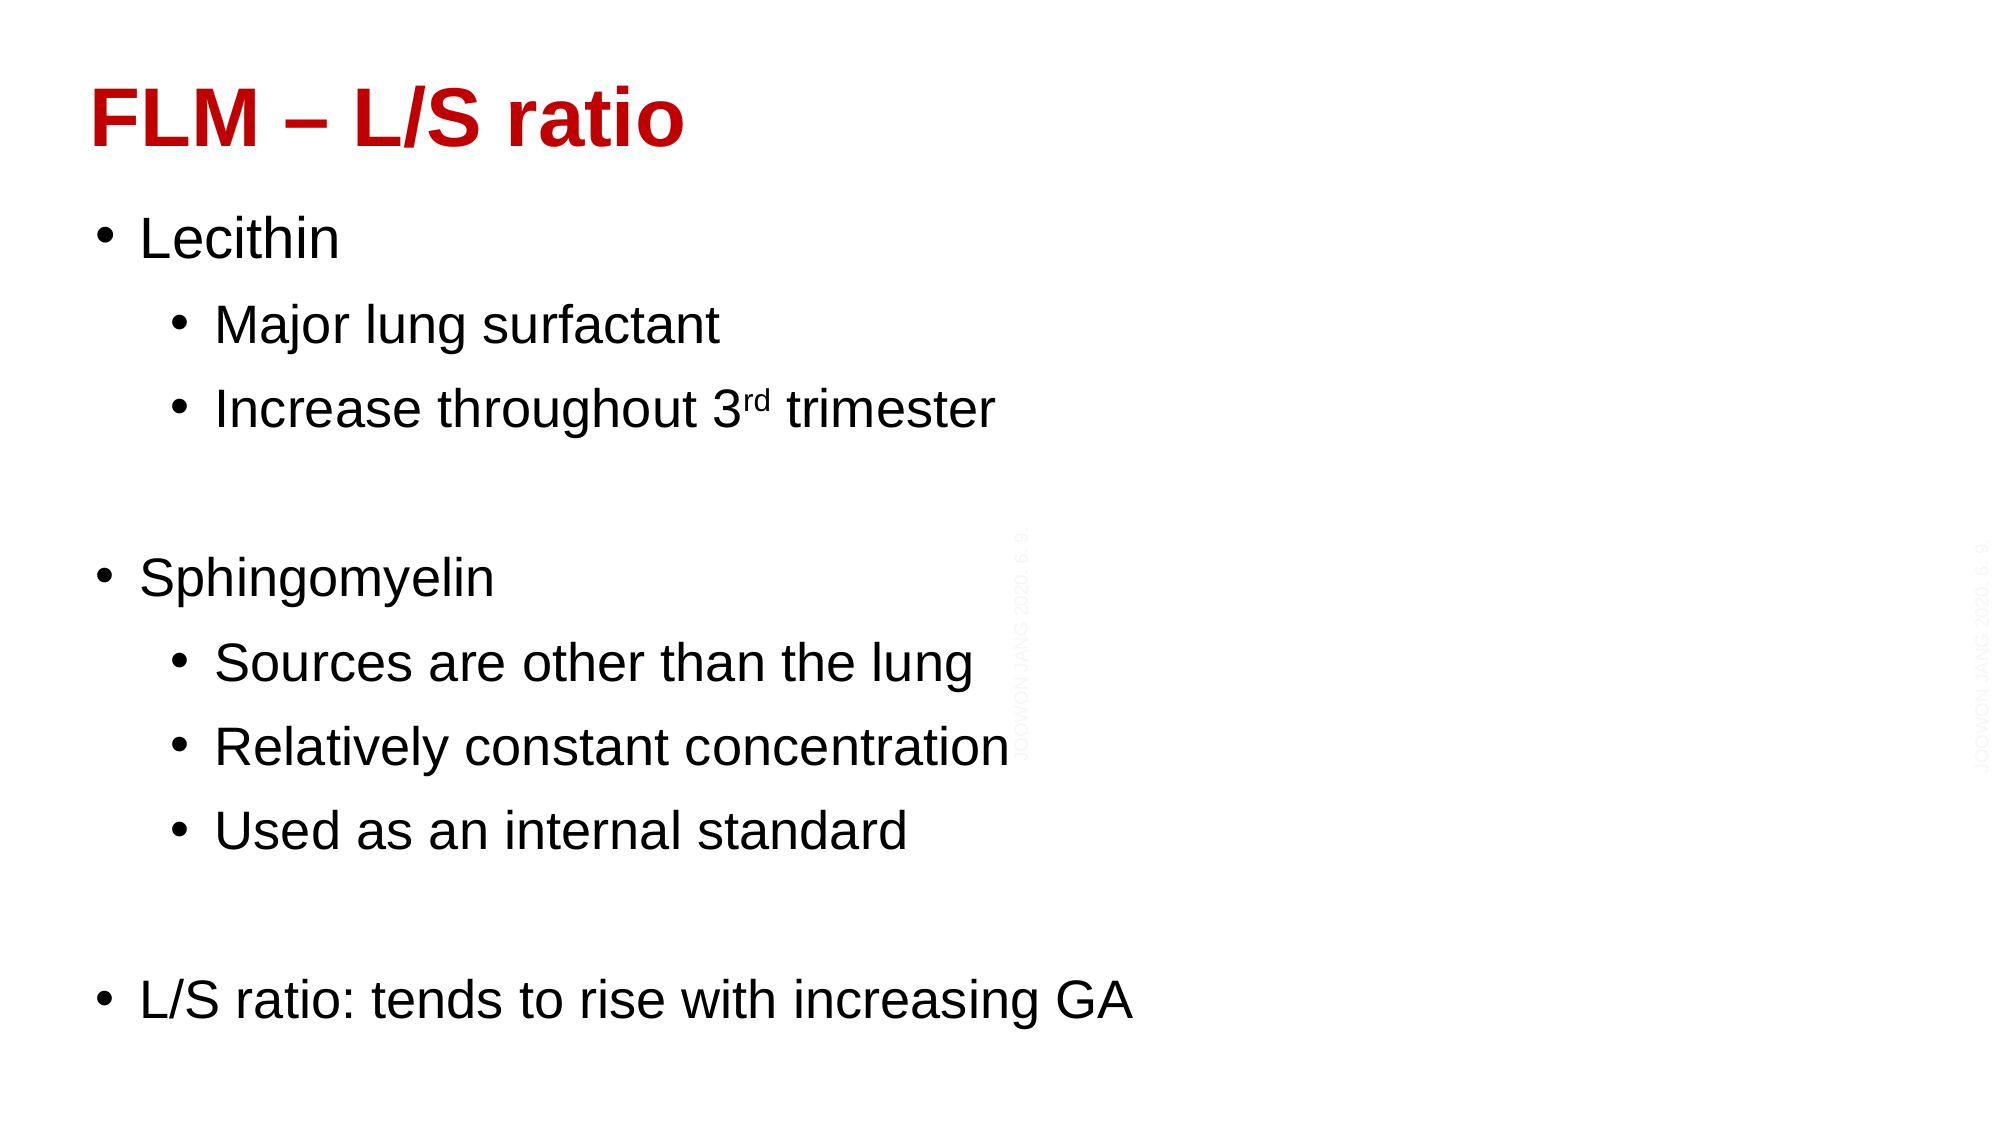

FLM – L/S ratio
Lecithin
Major lung surfactant
Increase throughout 3rd trimester

Sphingomyelin
Sources are other than the lung
Relatively constant concentration
Used as an internal standard

L/S ratio: tends to rise with increasing GA